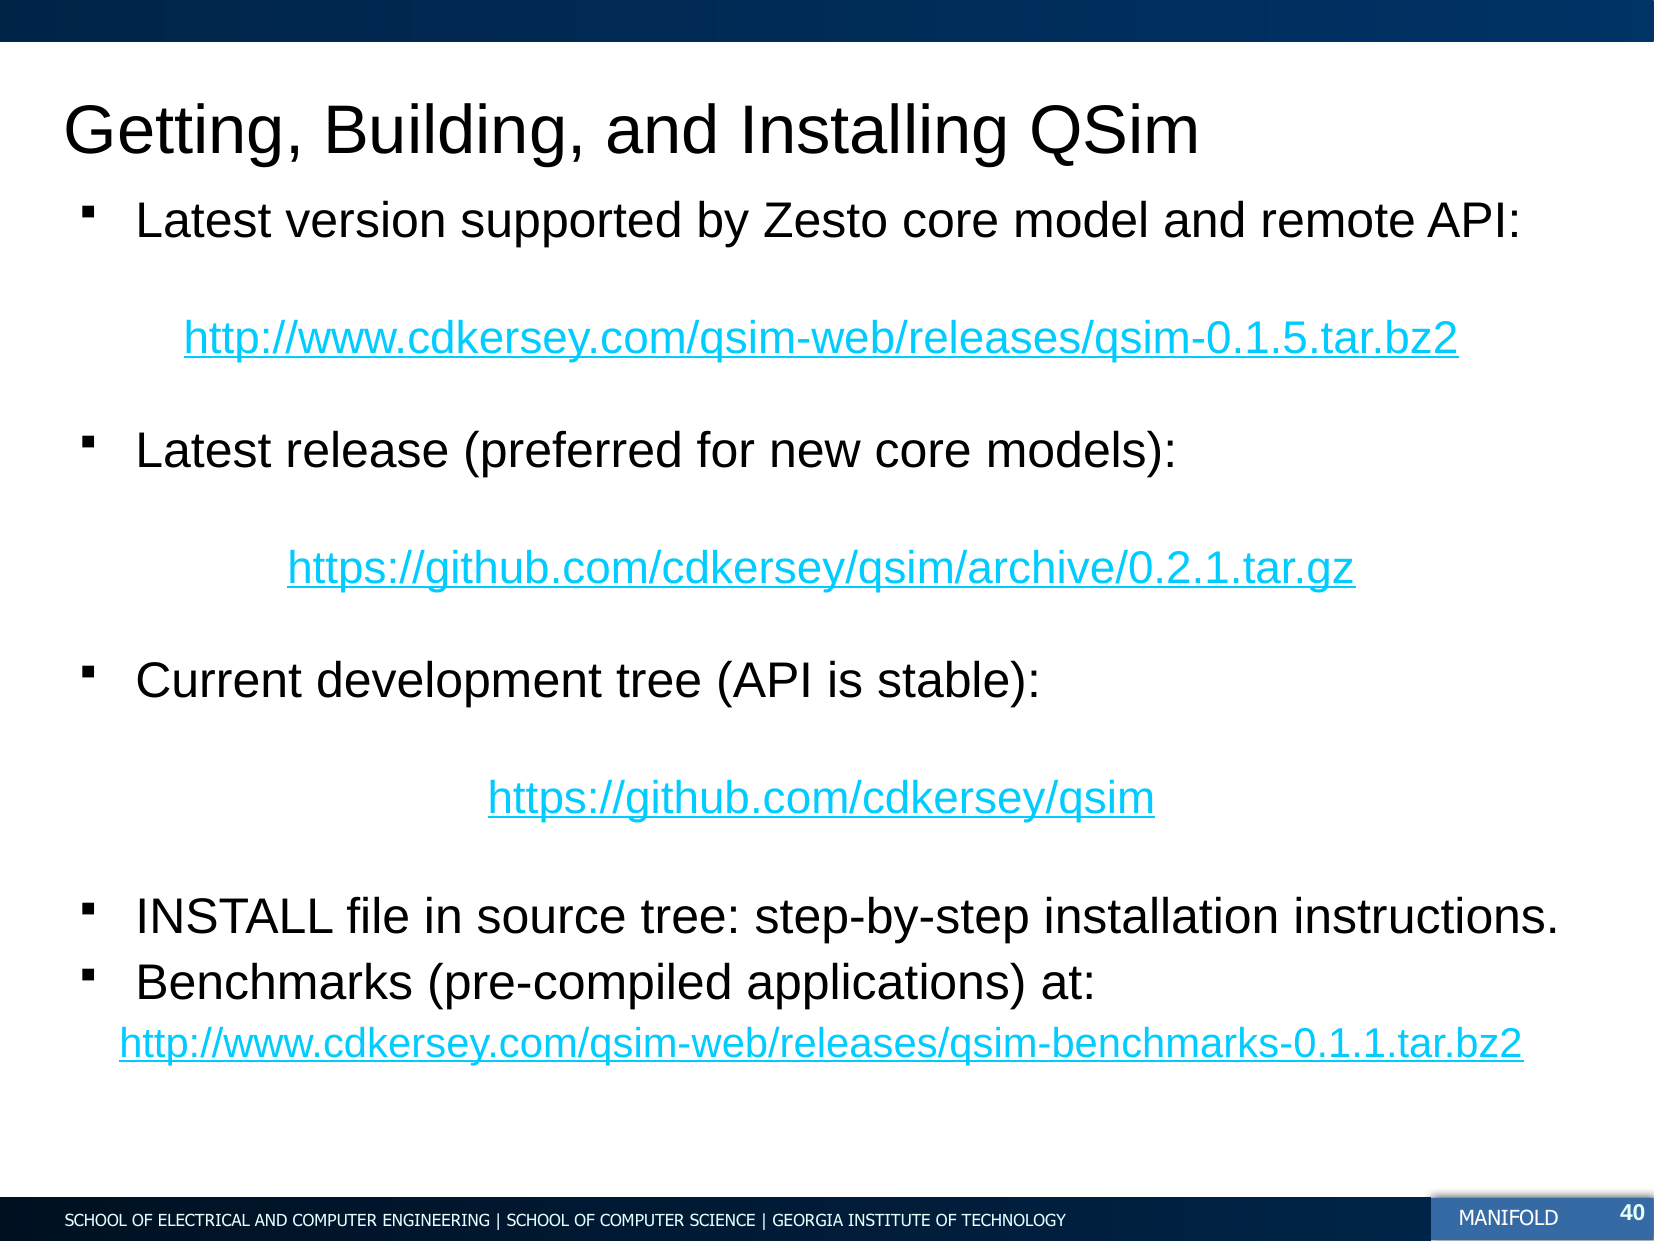

Getting, Building, and Installing QSim
Latest version supported by Zesto core model and remote API:

http://www.cdkersey.com/qsim-web/releases/qsim-0.1.5.tar.bz2

Latest release (preferred for new core models):

https://github.com/cdkersey/qsim/archive/0.2.1.tar.gz

Current development tree (API is stable):

https://github.com/cdkersey/qsim

INSTALL file in source tree: step-by-step installation instructions.
Benchmarks (pre-compiled applications) at:
http://www.cdkersey.com/qsim-web/releases/qsim-benchmarks-0.1.1.tar.bz2

40